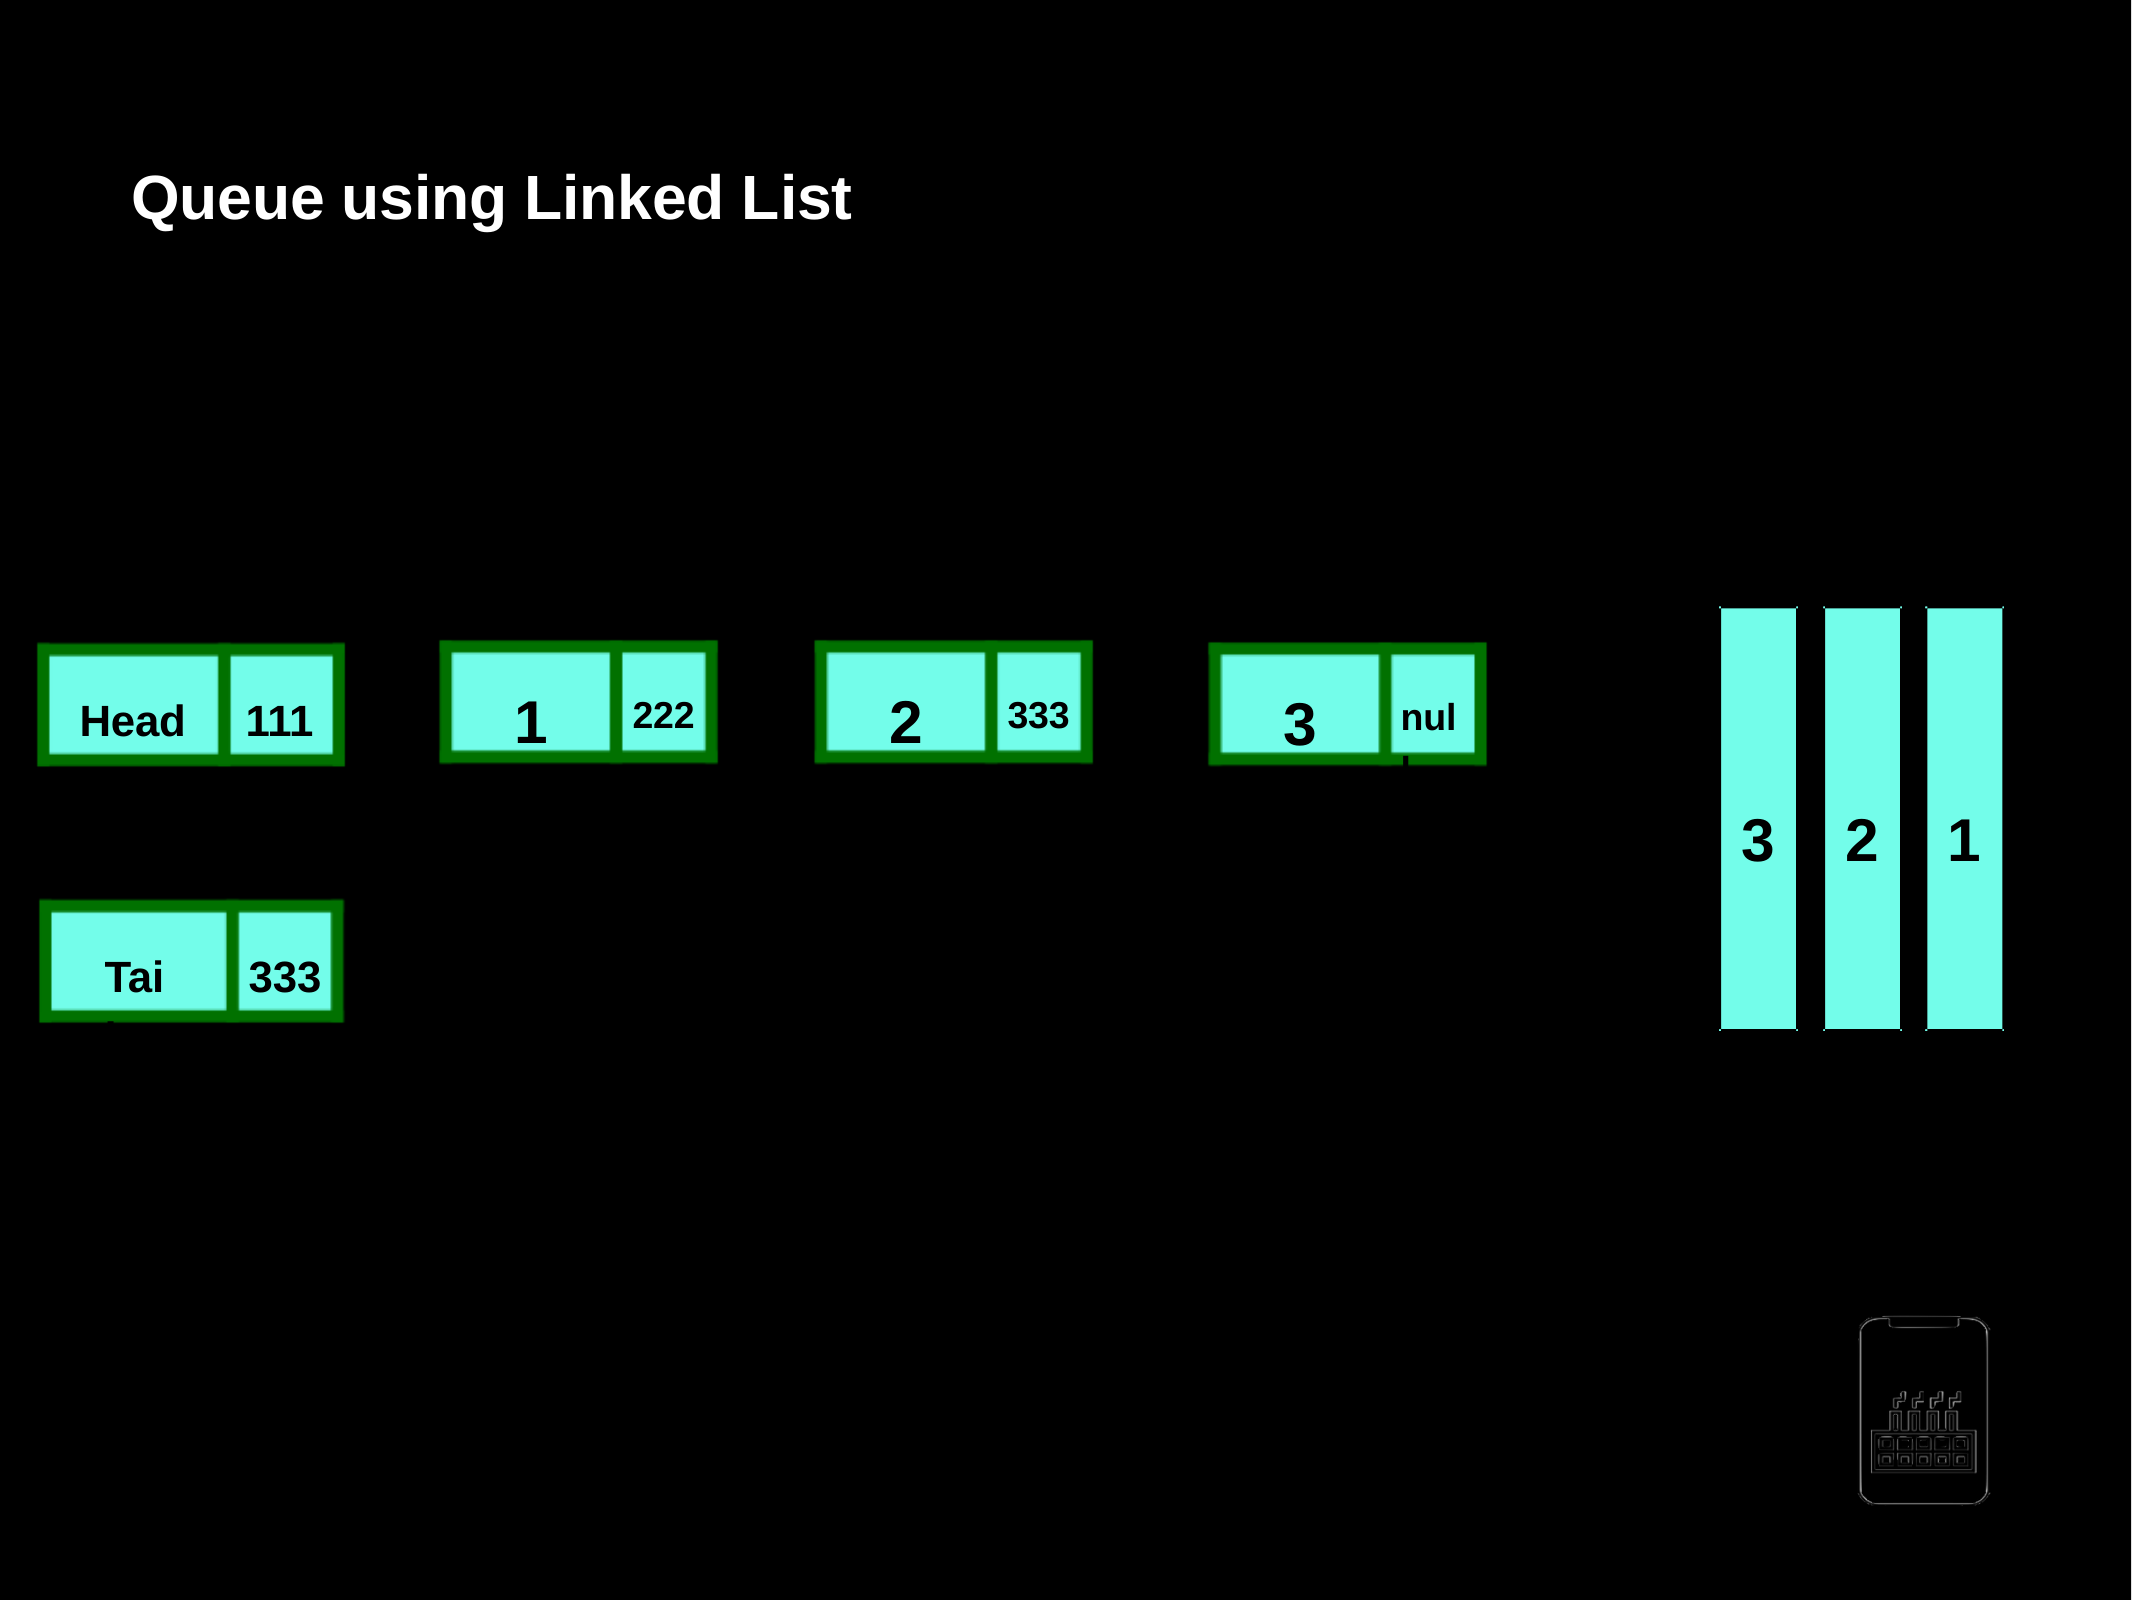

Queue using Linked List
isEmpty() Method

1
2
3
Head
111
222
333
null
111
222
333
1
3
2
Tail
333
isEmpty()

If head is None:
True

AppMillers
www.appmillers.com